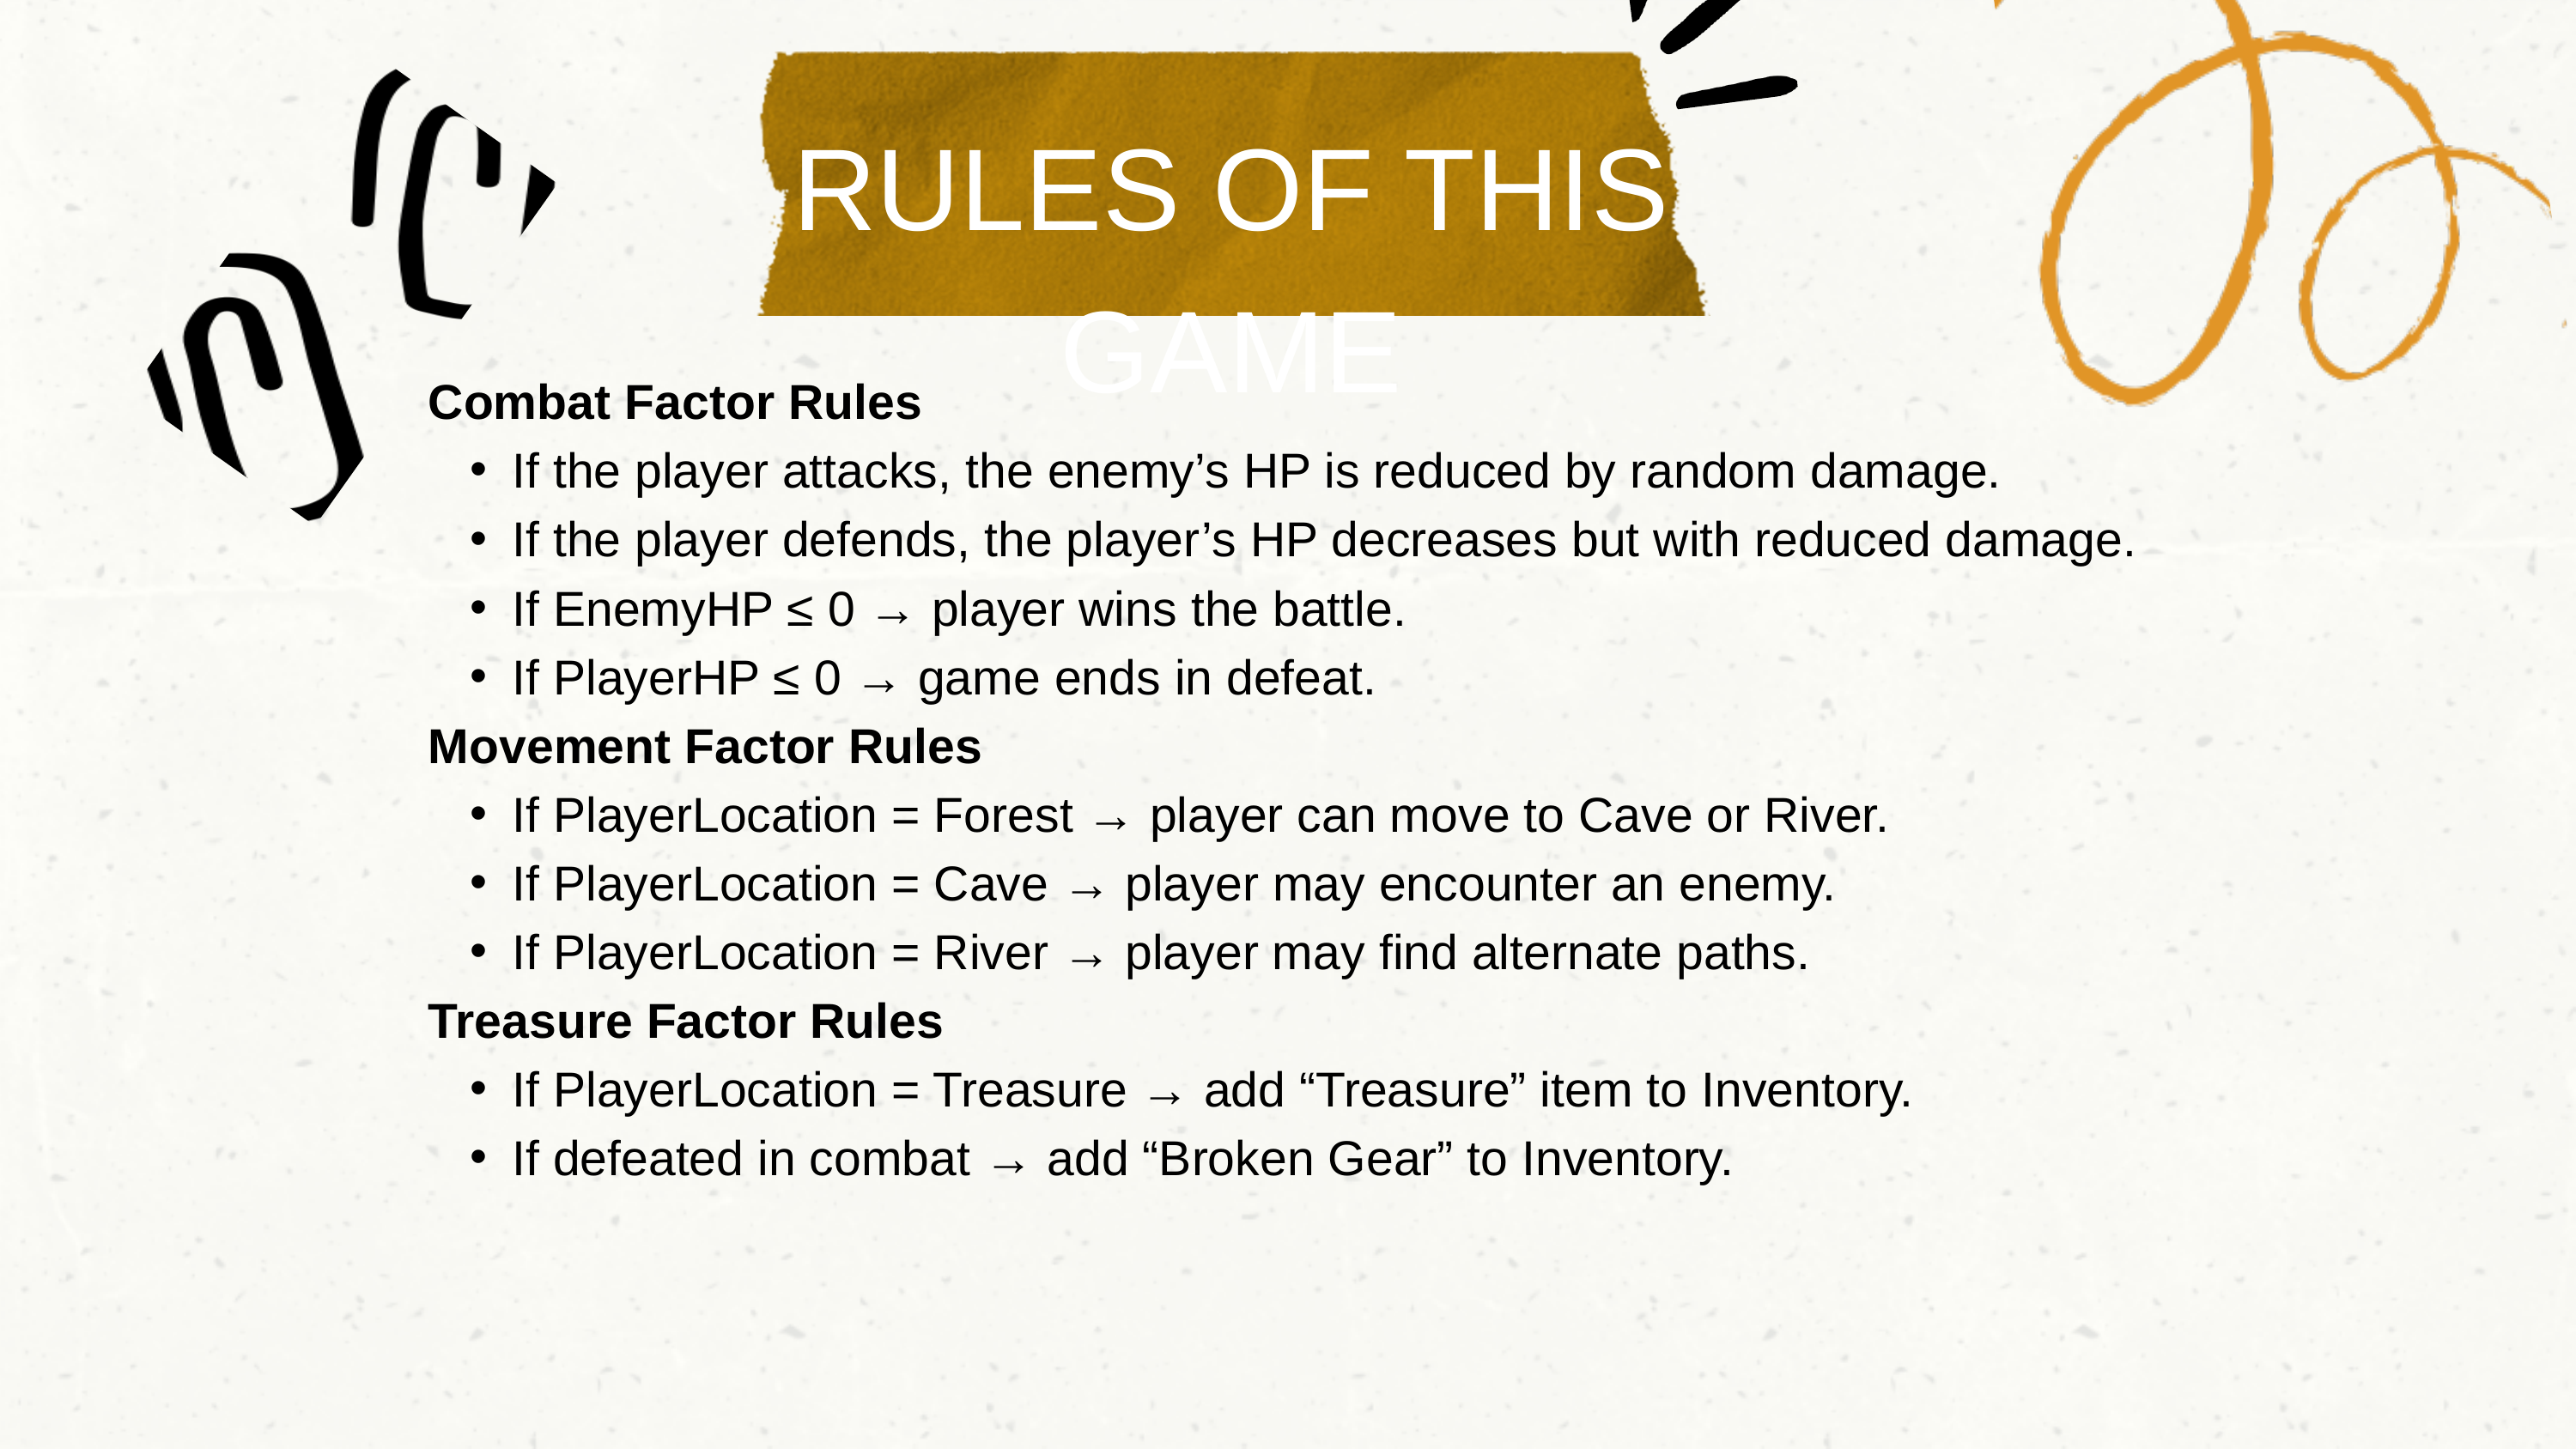

RULES OF THIS GAME
Combat Factor Rules
If the player attacks, the enemy’s HP is reduced by random damage.
If the player defends, the player’s HP decreases but with reduced damage.
If EnemyHP ≤ 0 → player wins the battle.
If PlayerHP ≤ 0 → game ends in defeat.
Movement Factor Rules
If PlayerLocation = Forest → player can move to Cave or River.
If PlayerLocation = Cave → player may encounter an enemy.
If PlayerLocation = River → player may find alternate paths.
Treasure Factor Rules
If PlayerLocation = Treasure → add “Treasure” item to Inventory.
If defeated in combat → add “Broken Gear” to Inventory.